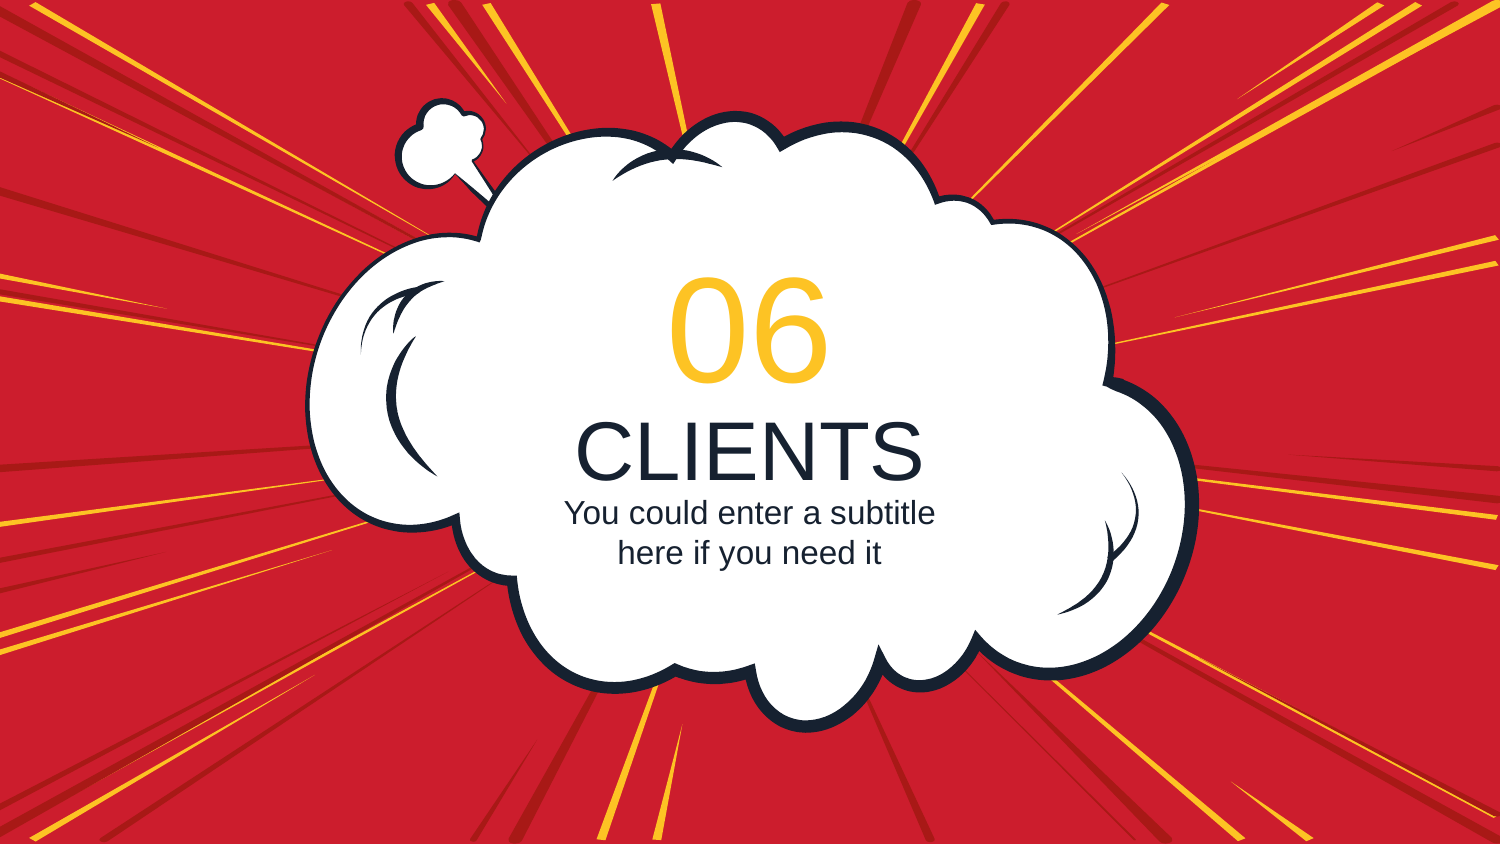

06
# CLIENTS
You could enter a subtitle here if you need it